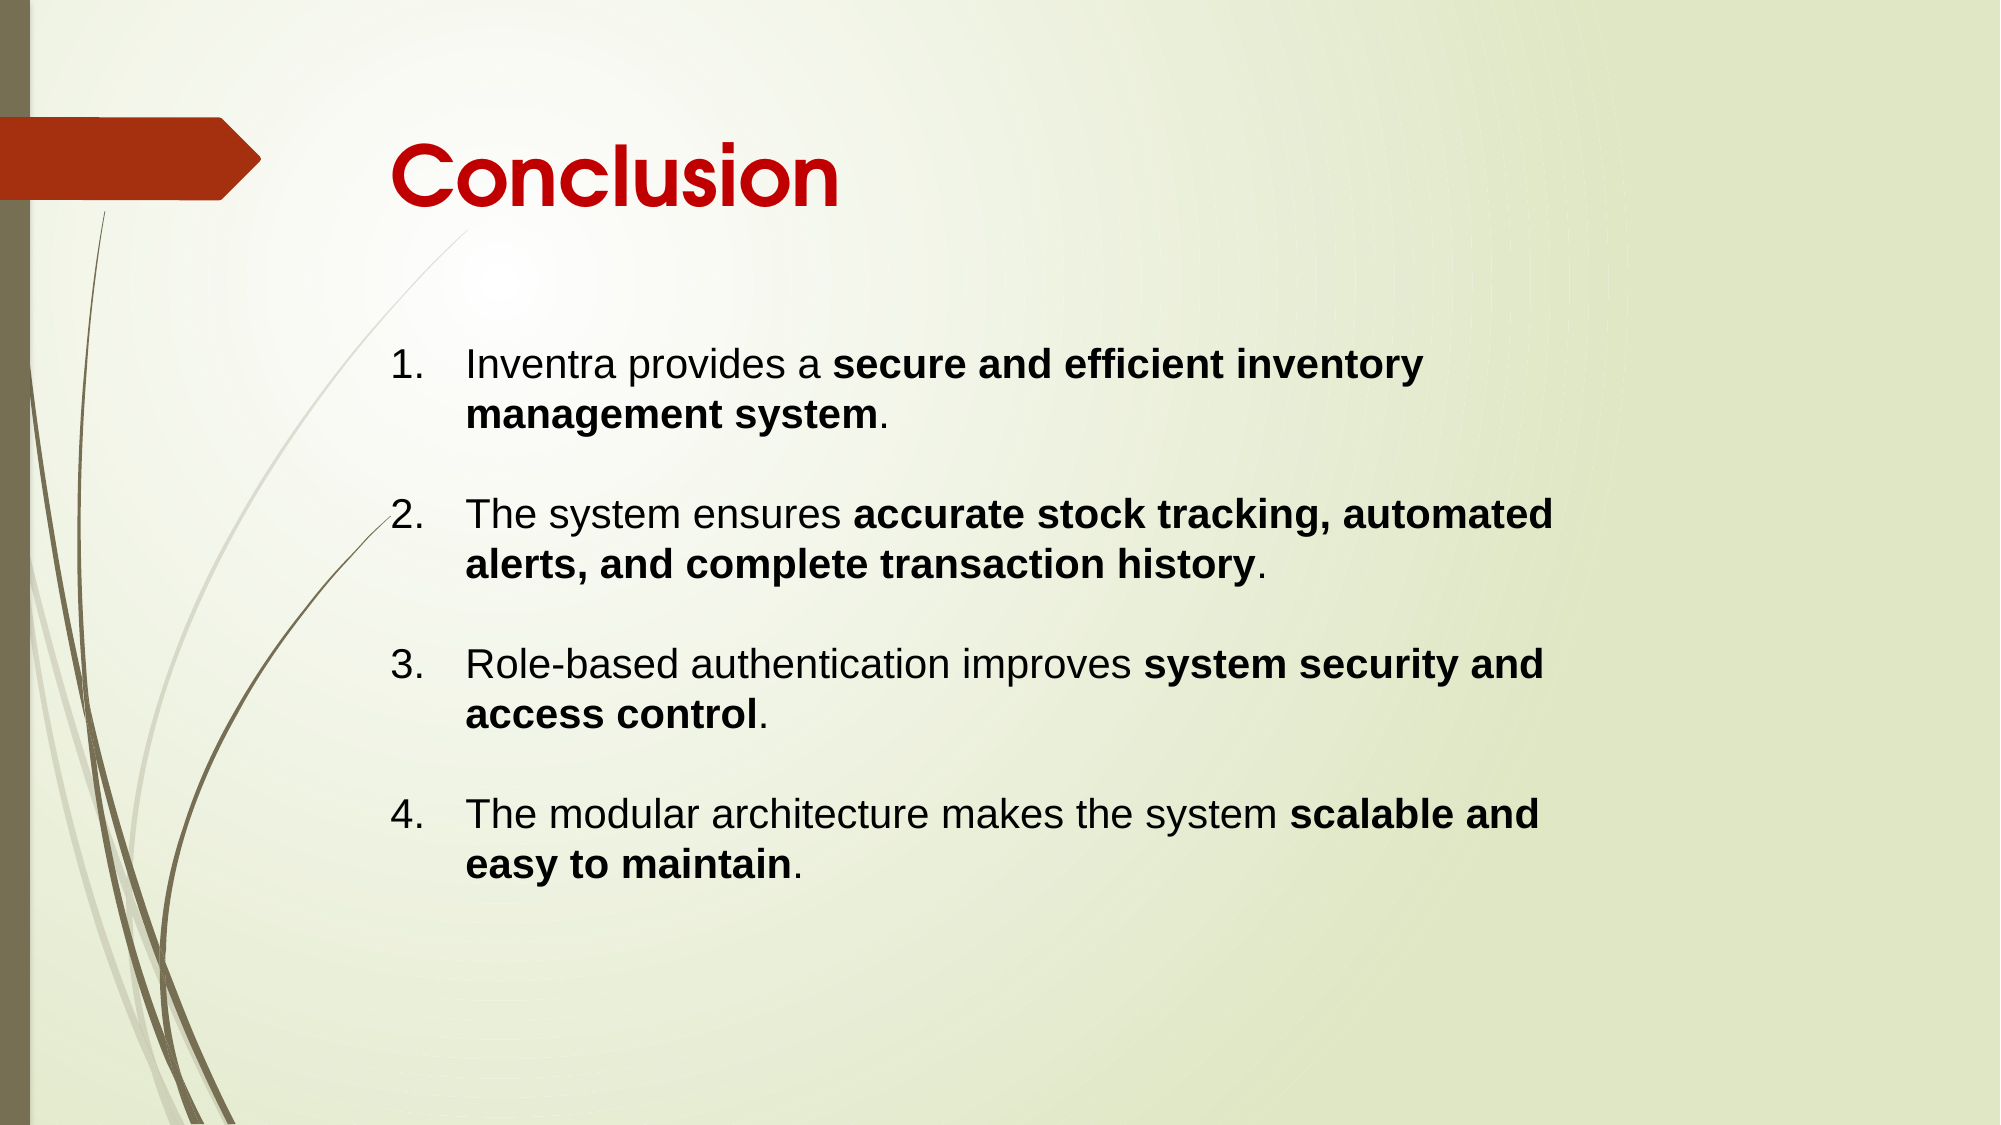

# Conclusion
Inventra provides a secure and efficient inventory management system.

The system ensures accurate stock tracking, automated alerts, and complete transaction history.

Role-based authentication improves system security and access control.

The modular architecture makes the system scalable and easy to maintain.